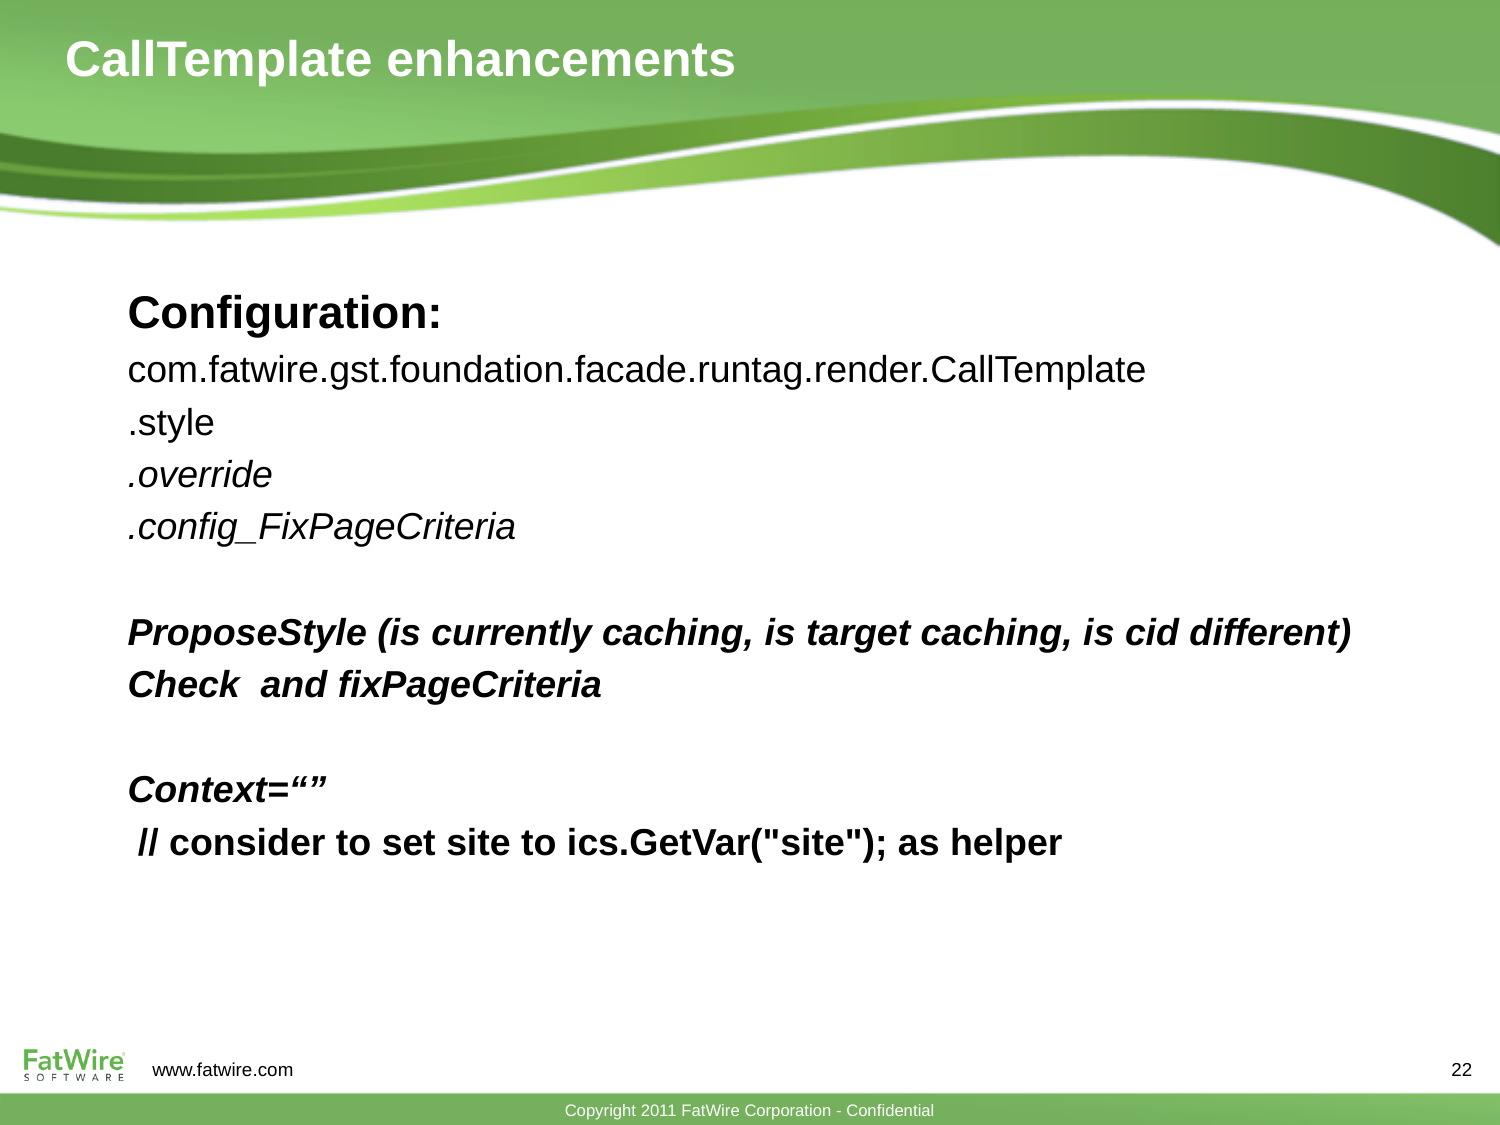

# CallTemplate enhancements
Configuration:
com.fatwire.gst.foundation.facade.runtag.render.CallTemplate
.style
.override
.config_FixPageCriteria

ProposeStyle (is currently caching, is target caching, is cid different)
Check  and fixPageCriteria

Context=“”
 // consider to set site to ics.GetVar("site"); as helper
22